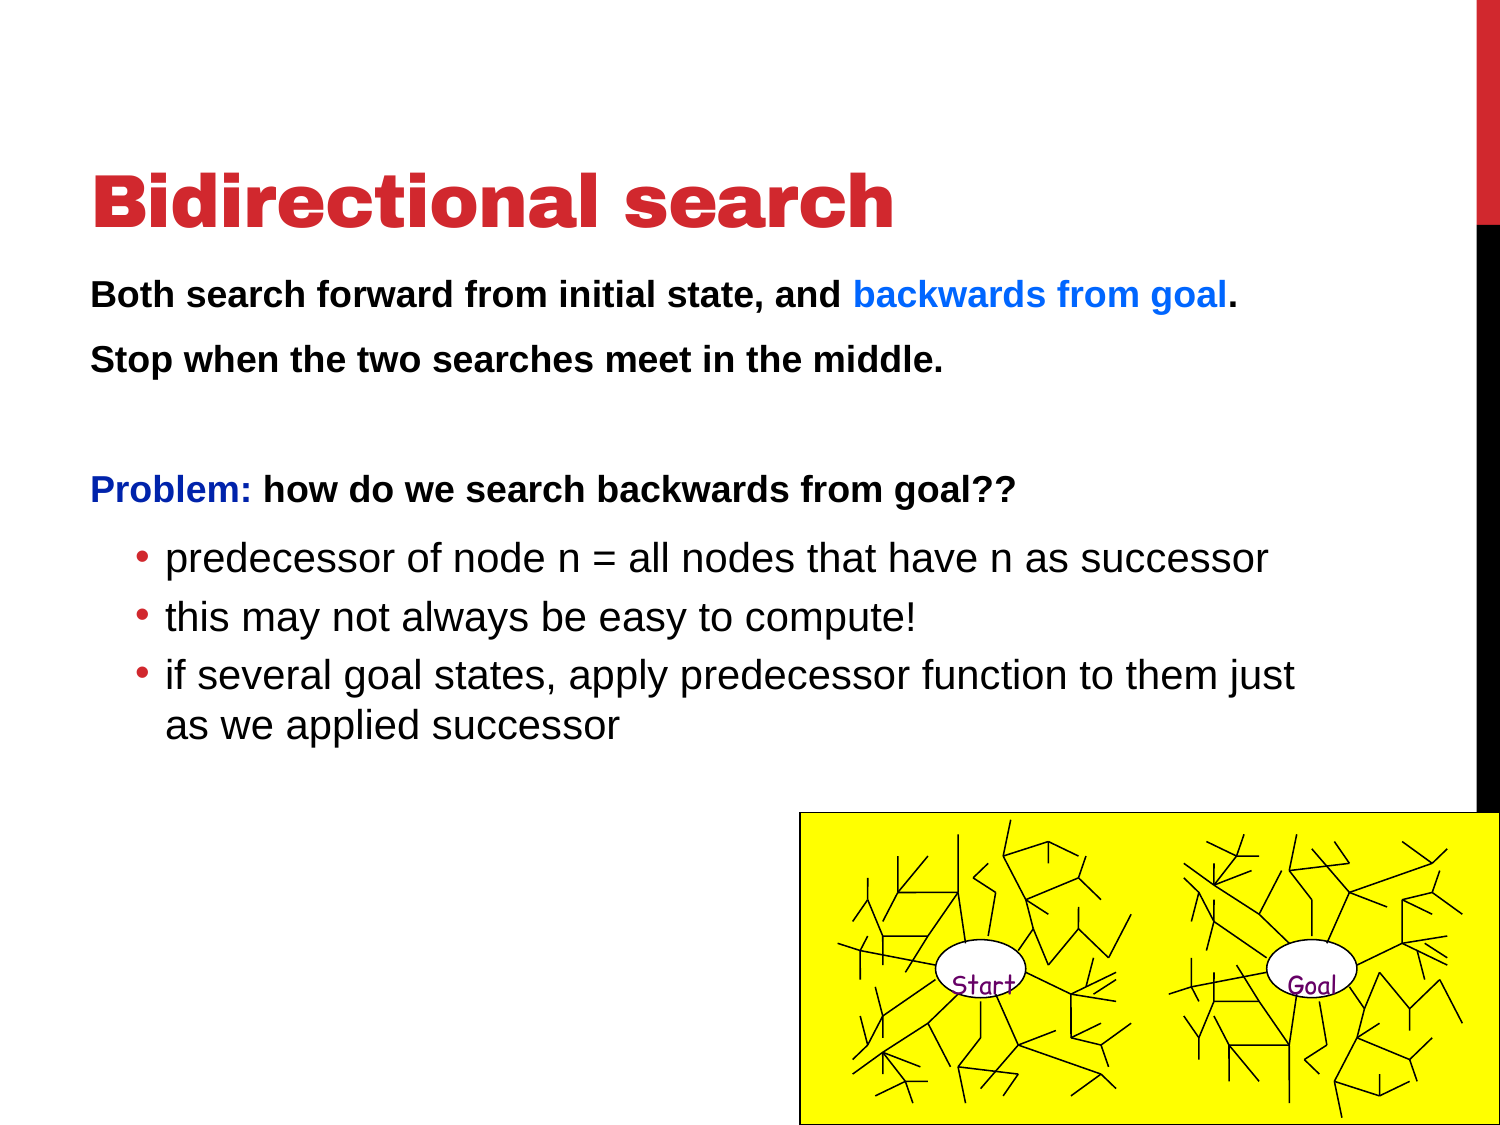

# Bidirectional search
Both search forward from initial state, and backwards from goal.
Stop when the two searches meet in the middle.

Problem: how do we search backwards from goal??
predecessor of node n = all nodes that have n as successor
this may not always be easy to compute!
if several goal states, apply predecessor function to them just as we applied successor

Start
Goal

111